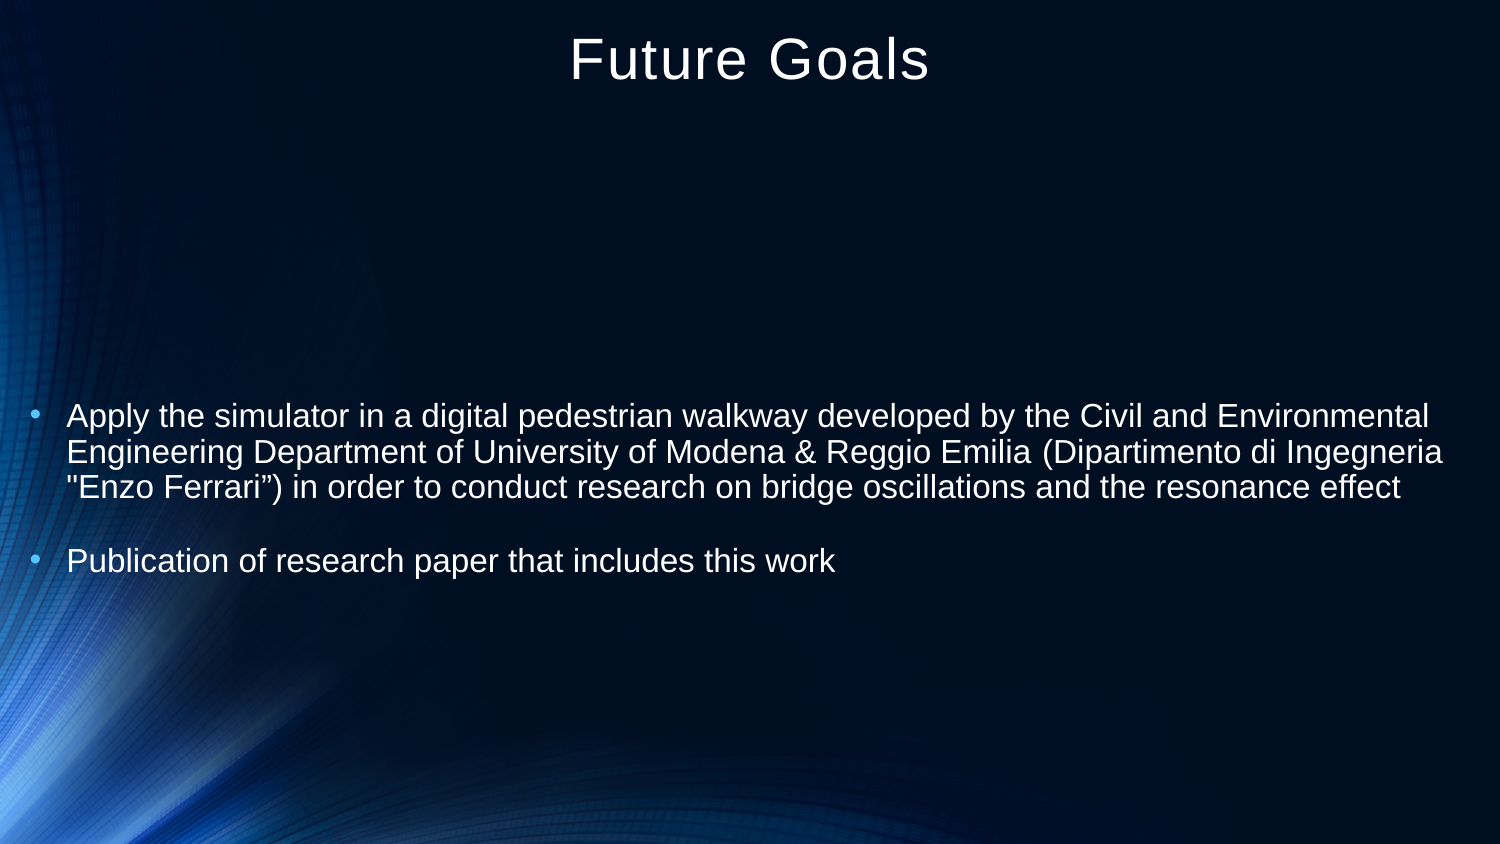

# Future Goals
Apply the simulator in a digital pedestrian walkway developed by the Civil and Environmental Engineering Department of University of Modena & Reggio Emilia (Dipartimento di Ingegneria "Enzo Ferrari”) in order to conduct research on bridge oscillations and the resonance effect
Publication of research paper that includes this work